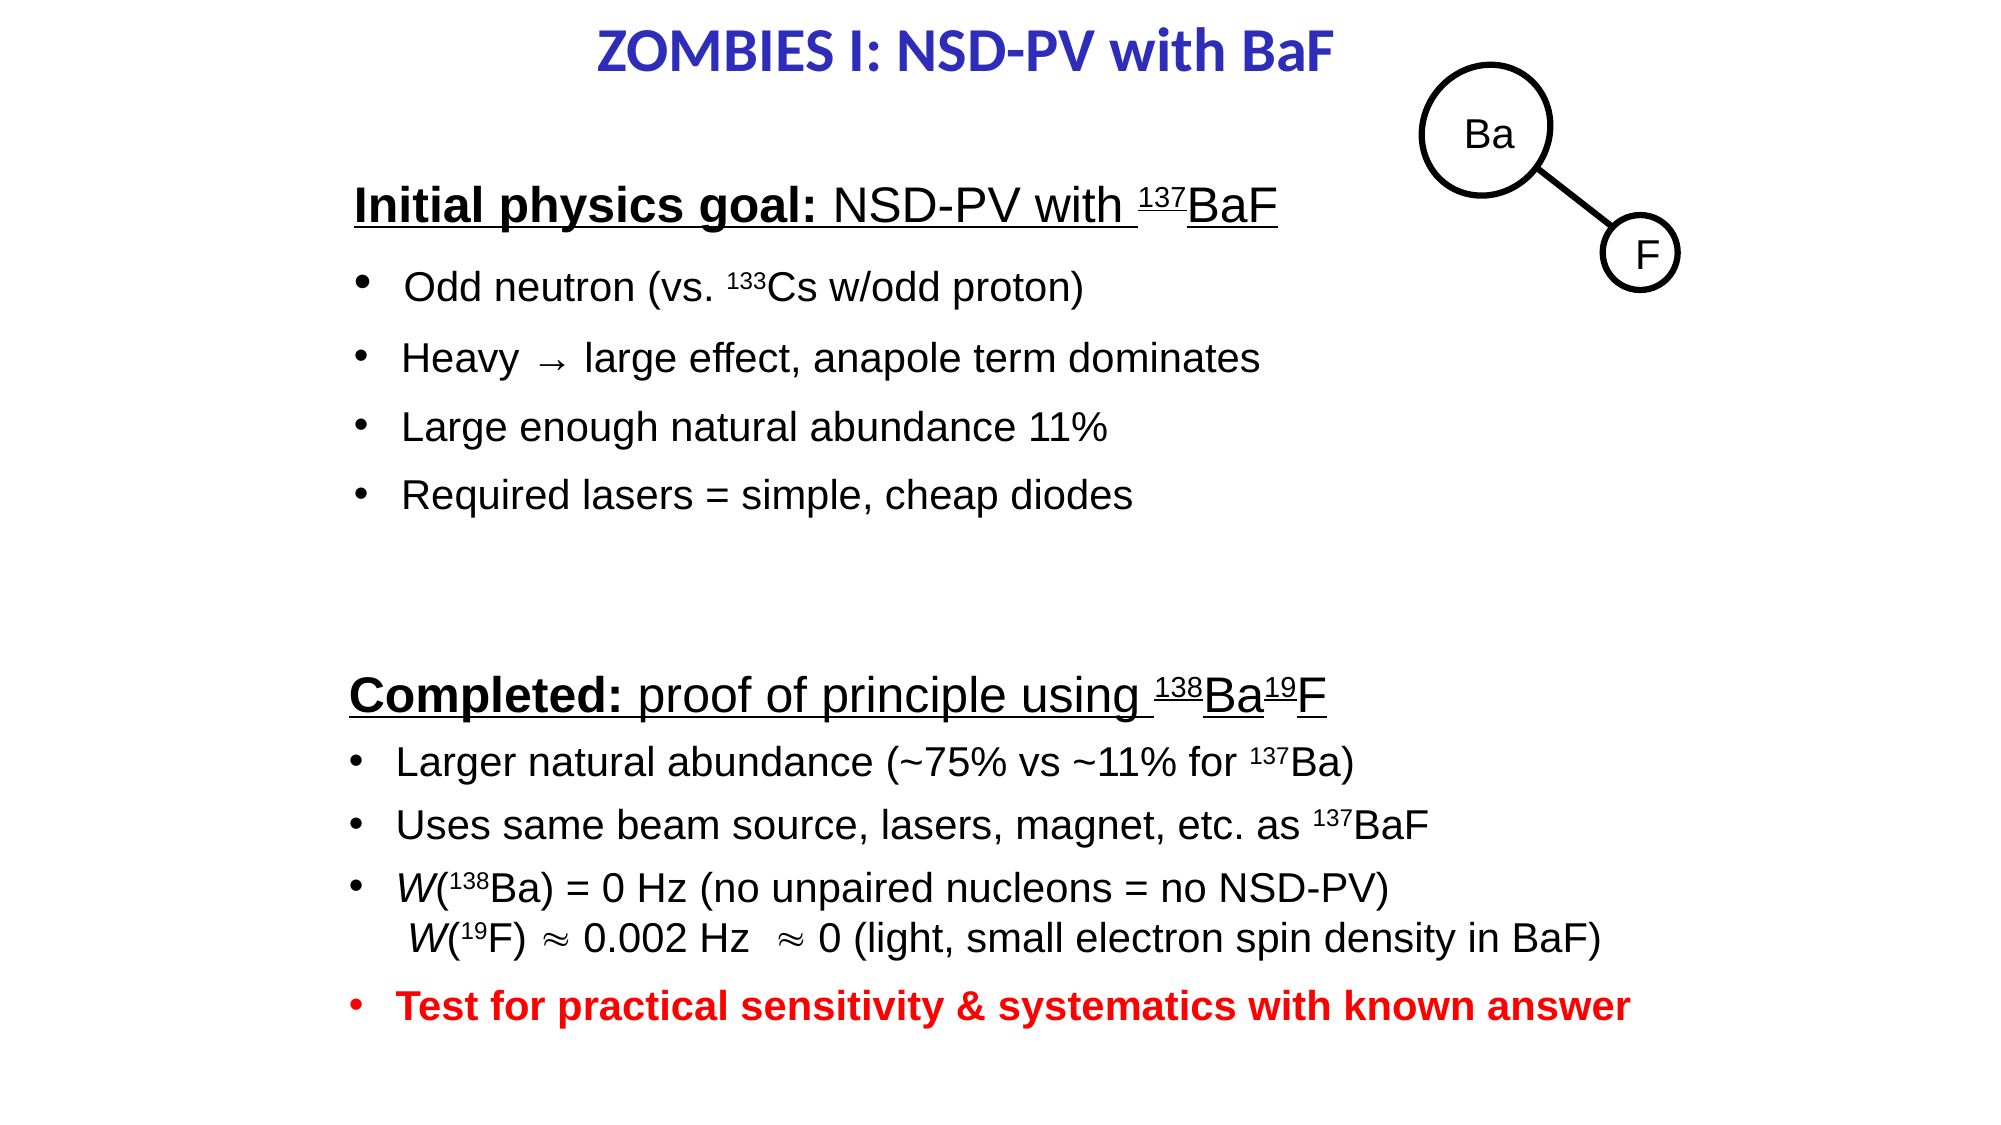

ZOMBIES I: NSD-PV with BaF
Ba

F
Initial physics goal: NSD-PV with 137BaF
 Odd neutron (vs. 133Cs w/odd proton)
 Heavy → large effect, anapole term dominates
 Large enough natural abundance 11%
 Required lasers = simple, cheap diodes
Completed: proof of principle using 138Ba19F
 Larger natural abundance (~75% vs ~11% for 137Ba)
 Uses same beam source, lasers, magnet, etc. as 137BaF
 W(138Ba) = 0 Hz (no unpaired nucleons = no NSD-PV)
  W(19F) ≈ 0.002 Hz  ≈ 0 (light, small electron spin density in BaF)
 Test for practical sensitivity & systematics with known answer